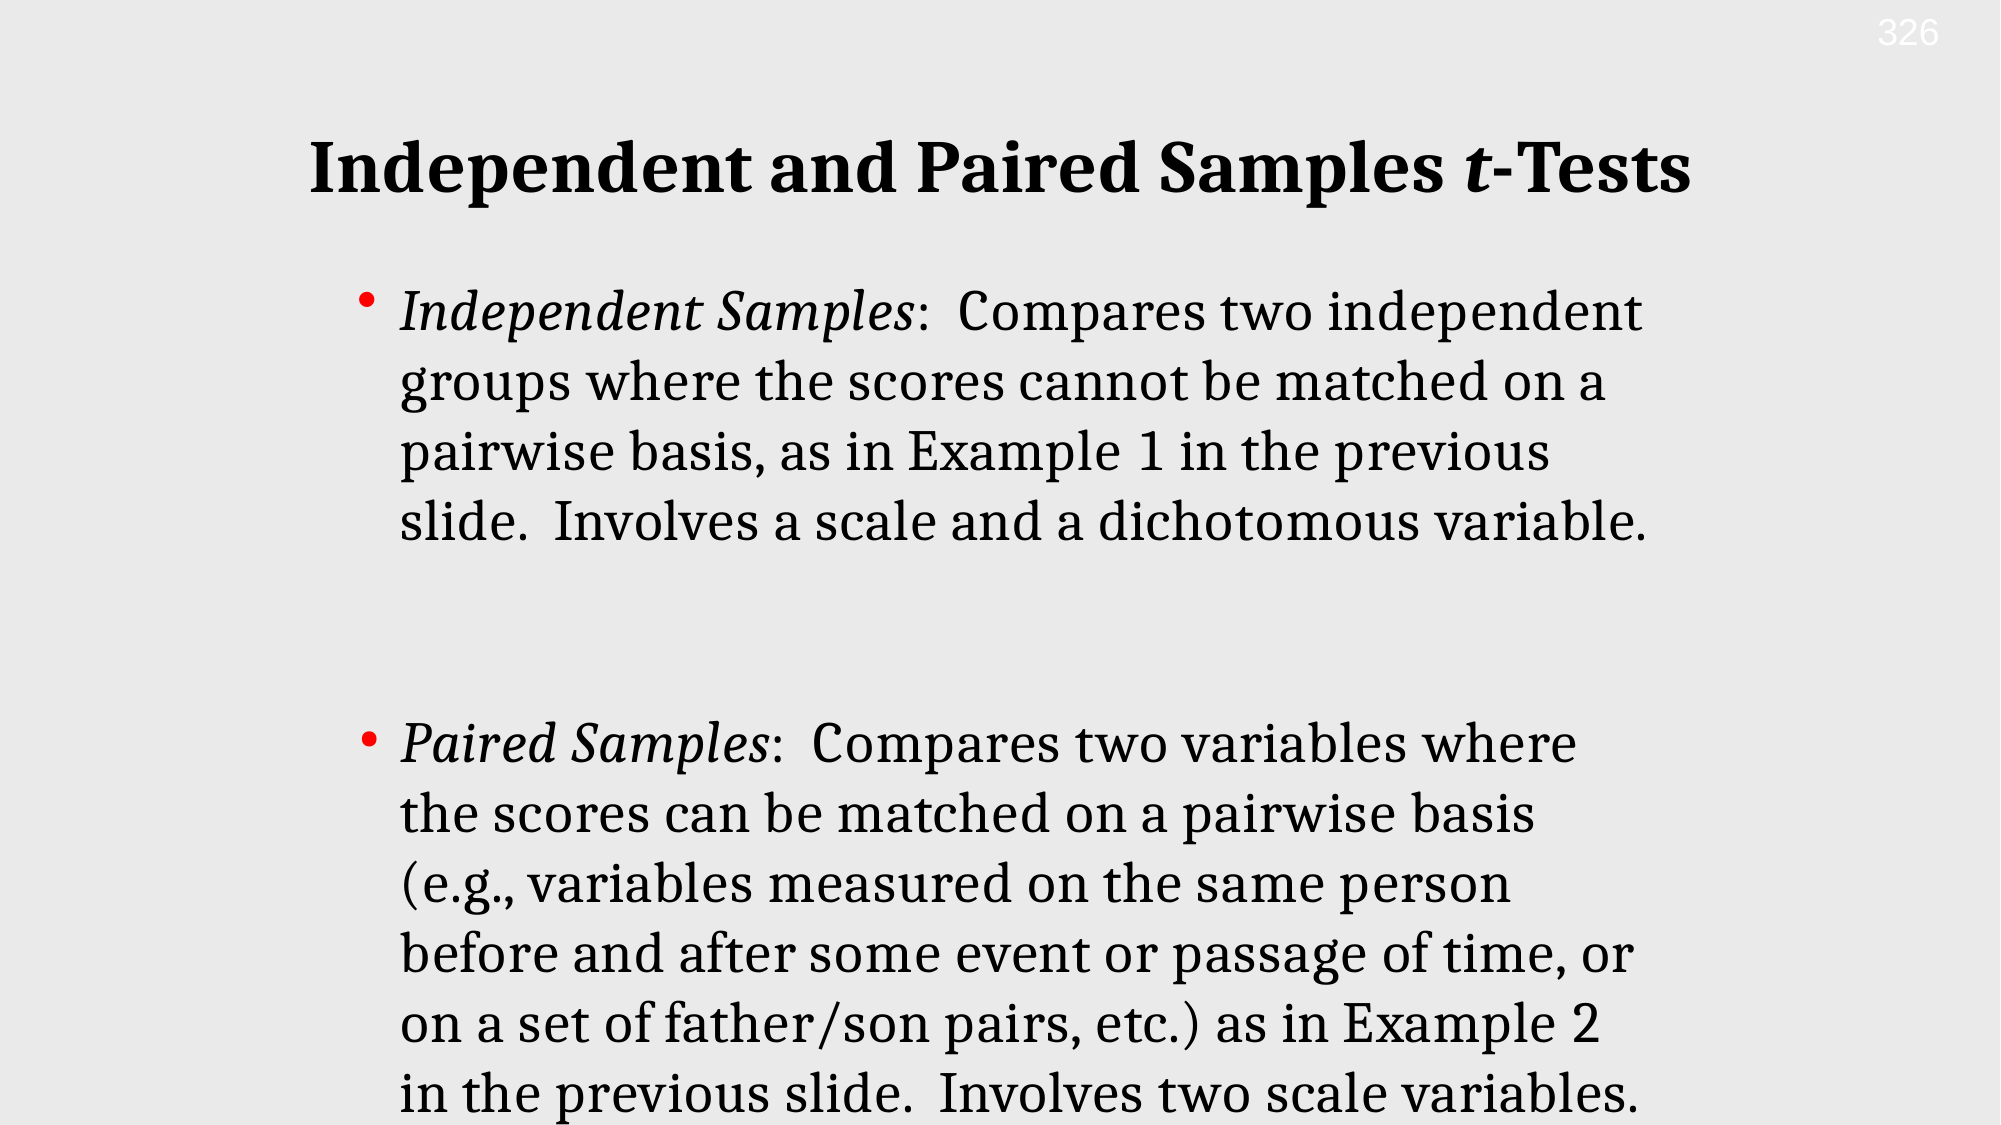

326
Independent and Paired Samples t-Tests
Independent Samples:  Compares two independent groups where the scores cannot be matched on a pairwise basis, as in Example 1 in the previous slide.  Involves a scale and a dichotomous variable.

Paired Samples:  Compares two variables where the scores can be matched on a pairwise basis (e.g., variables measured on the same person  before and after some event or passage of time, or on a set of father/son pairs, etc.) as in Example 2 in the previous slide.  Involves two scale variables.